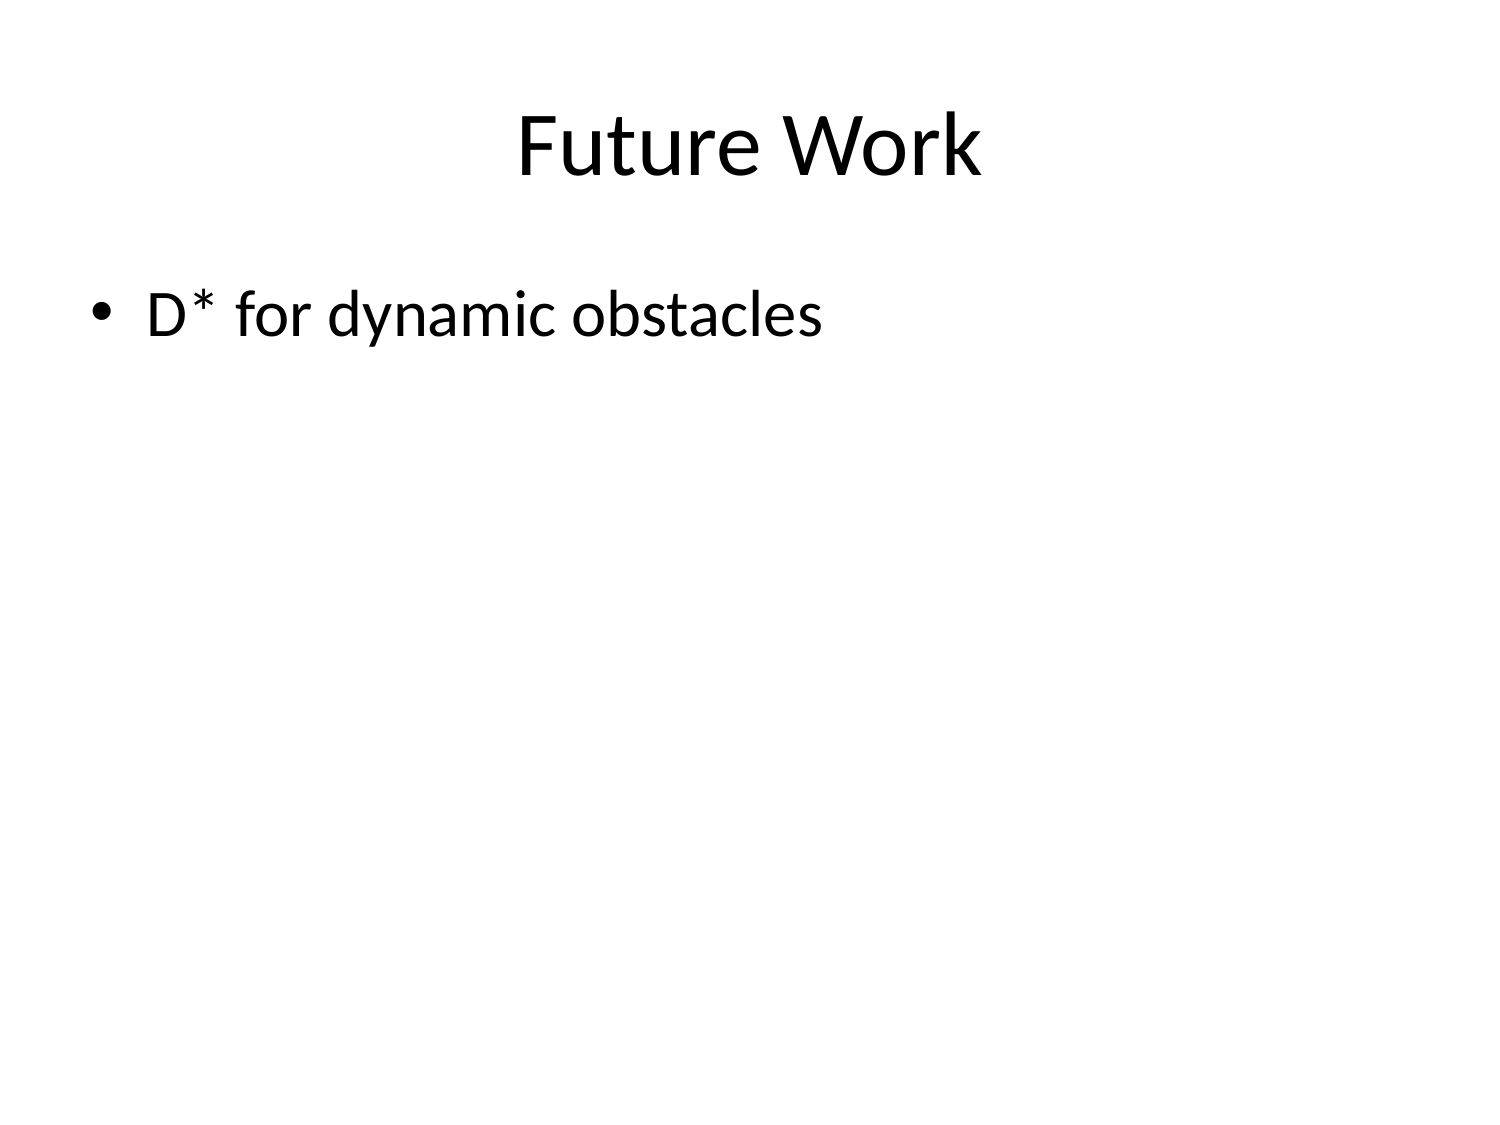

# Future Work
D* for dynamic obstacles